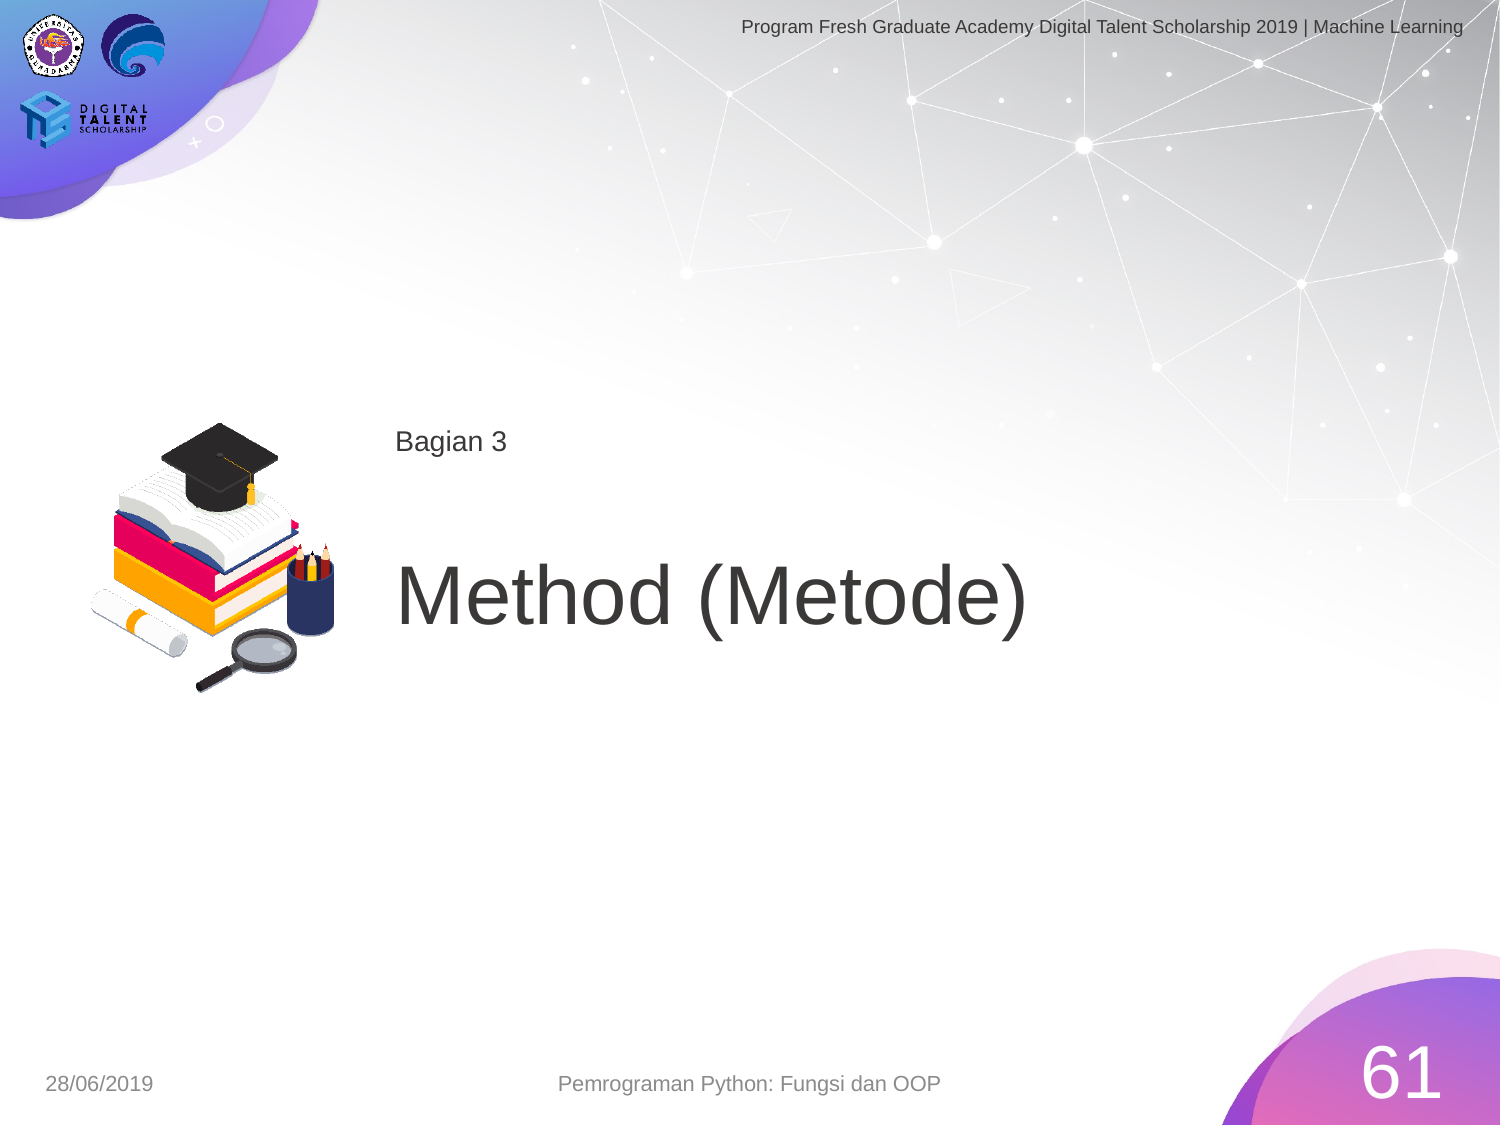

Bagian 3
# Method (Metode)
61
28/06/2019
Pemrograman Python: Fungsi dan OOP